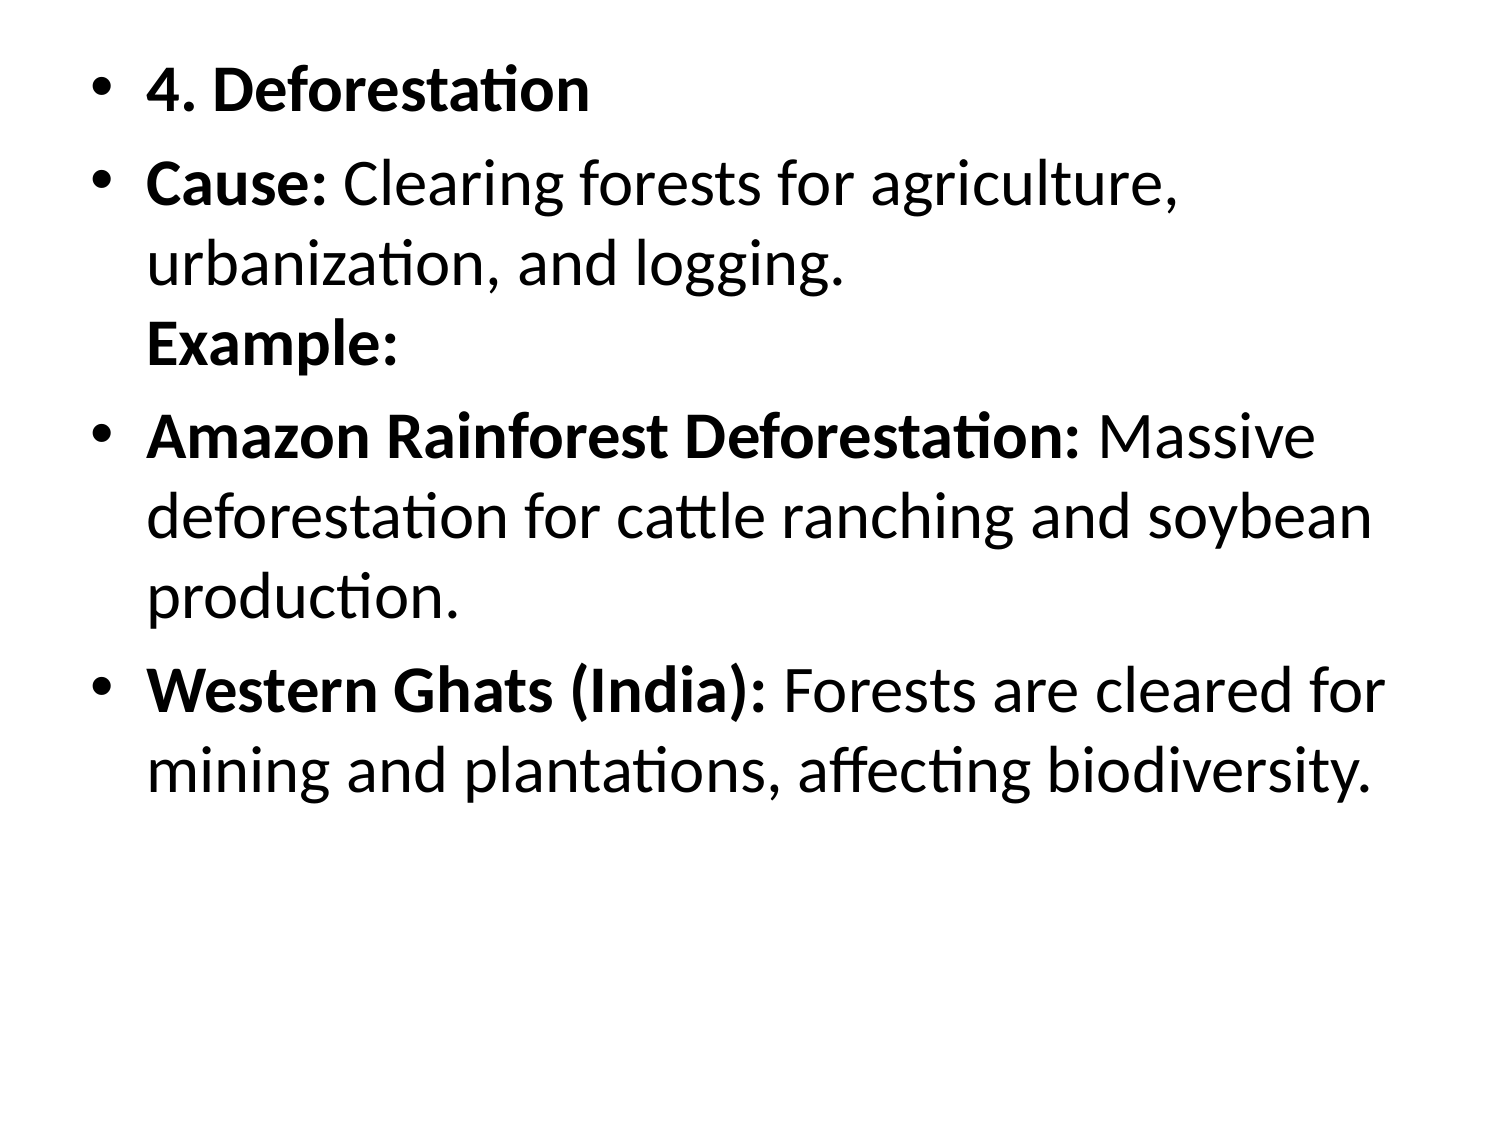

4. Deforestation
Cause: Clearing forests for agriculture, urbanization, and logging.
Example:
Amazon Rainforest Deforestation: Massive deforestation for cattle ranching and soybean production.
Western Ghats (India): Forests are cleared for mining and plantations, affecting biodiversity.